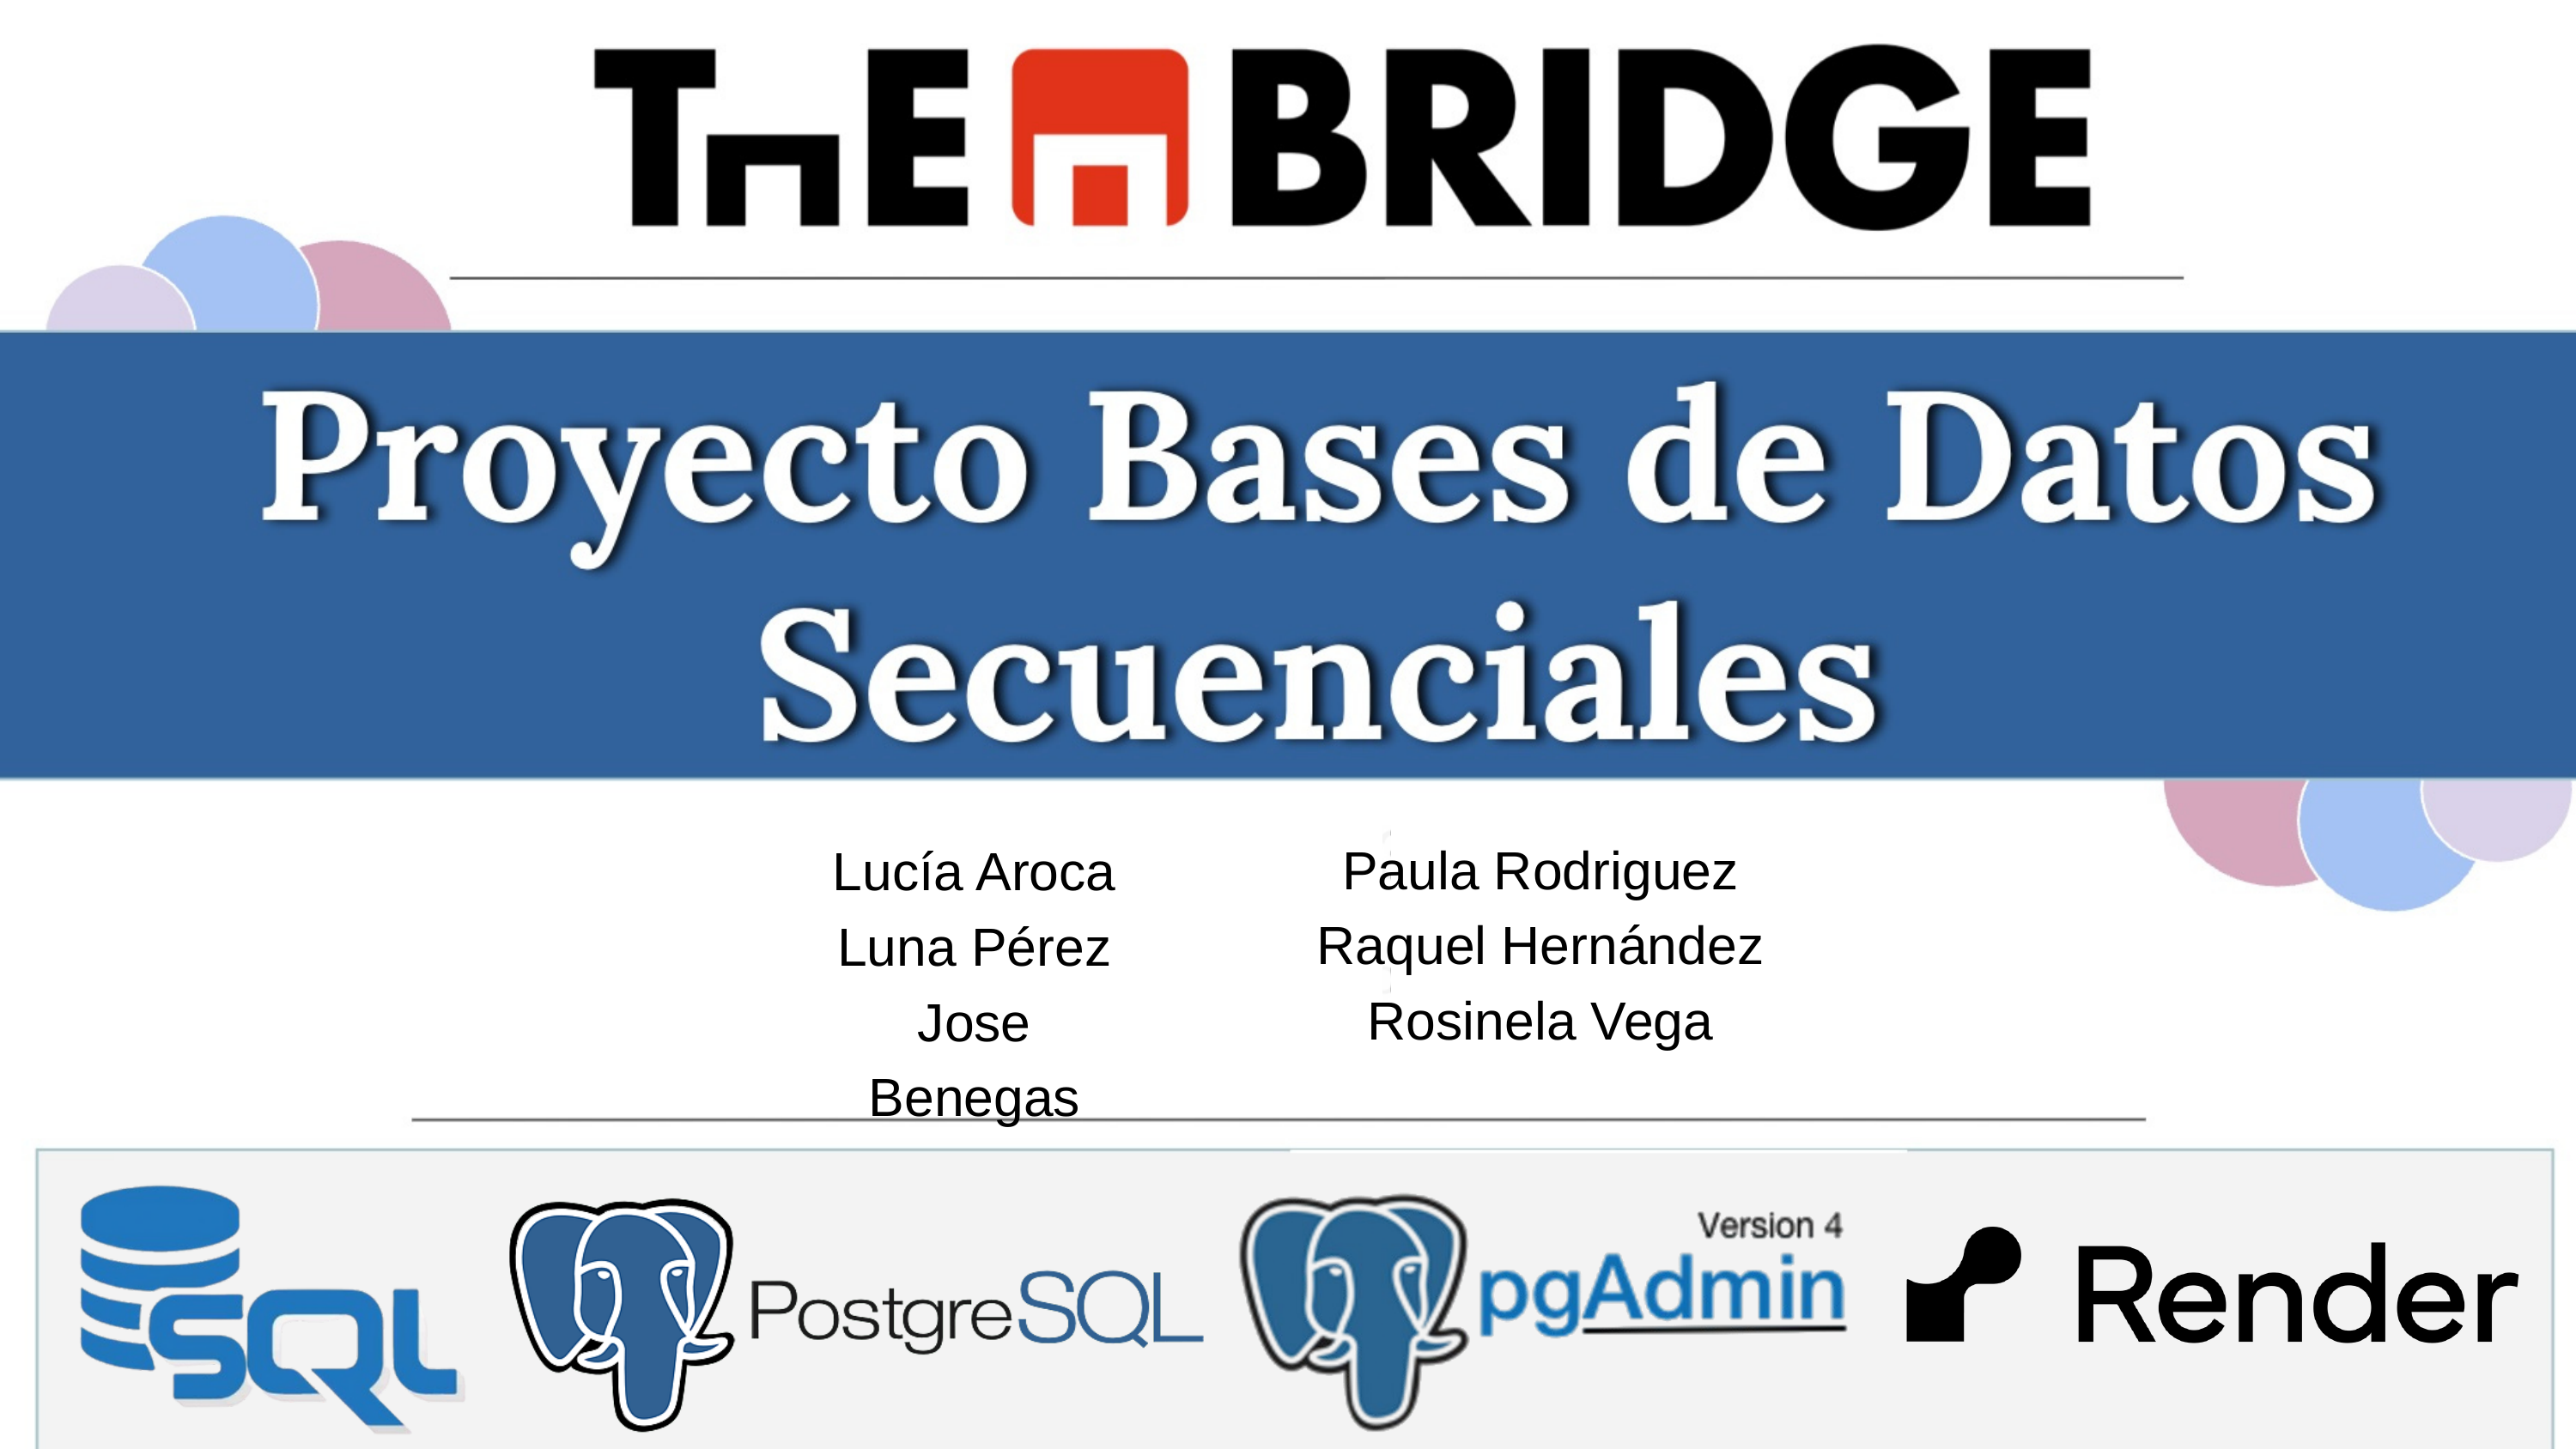

Paula Rodriguez
Raquel Hernández
Rosinela Vega

Lucía Aroca
Luna Pérez
Jose Benegas